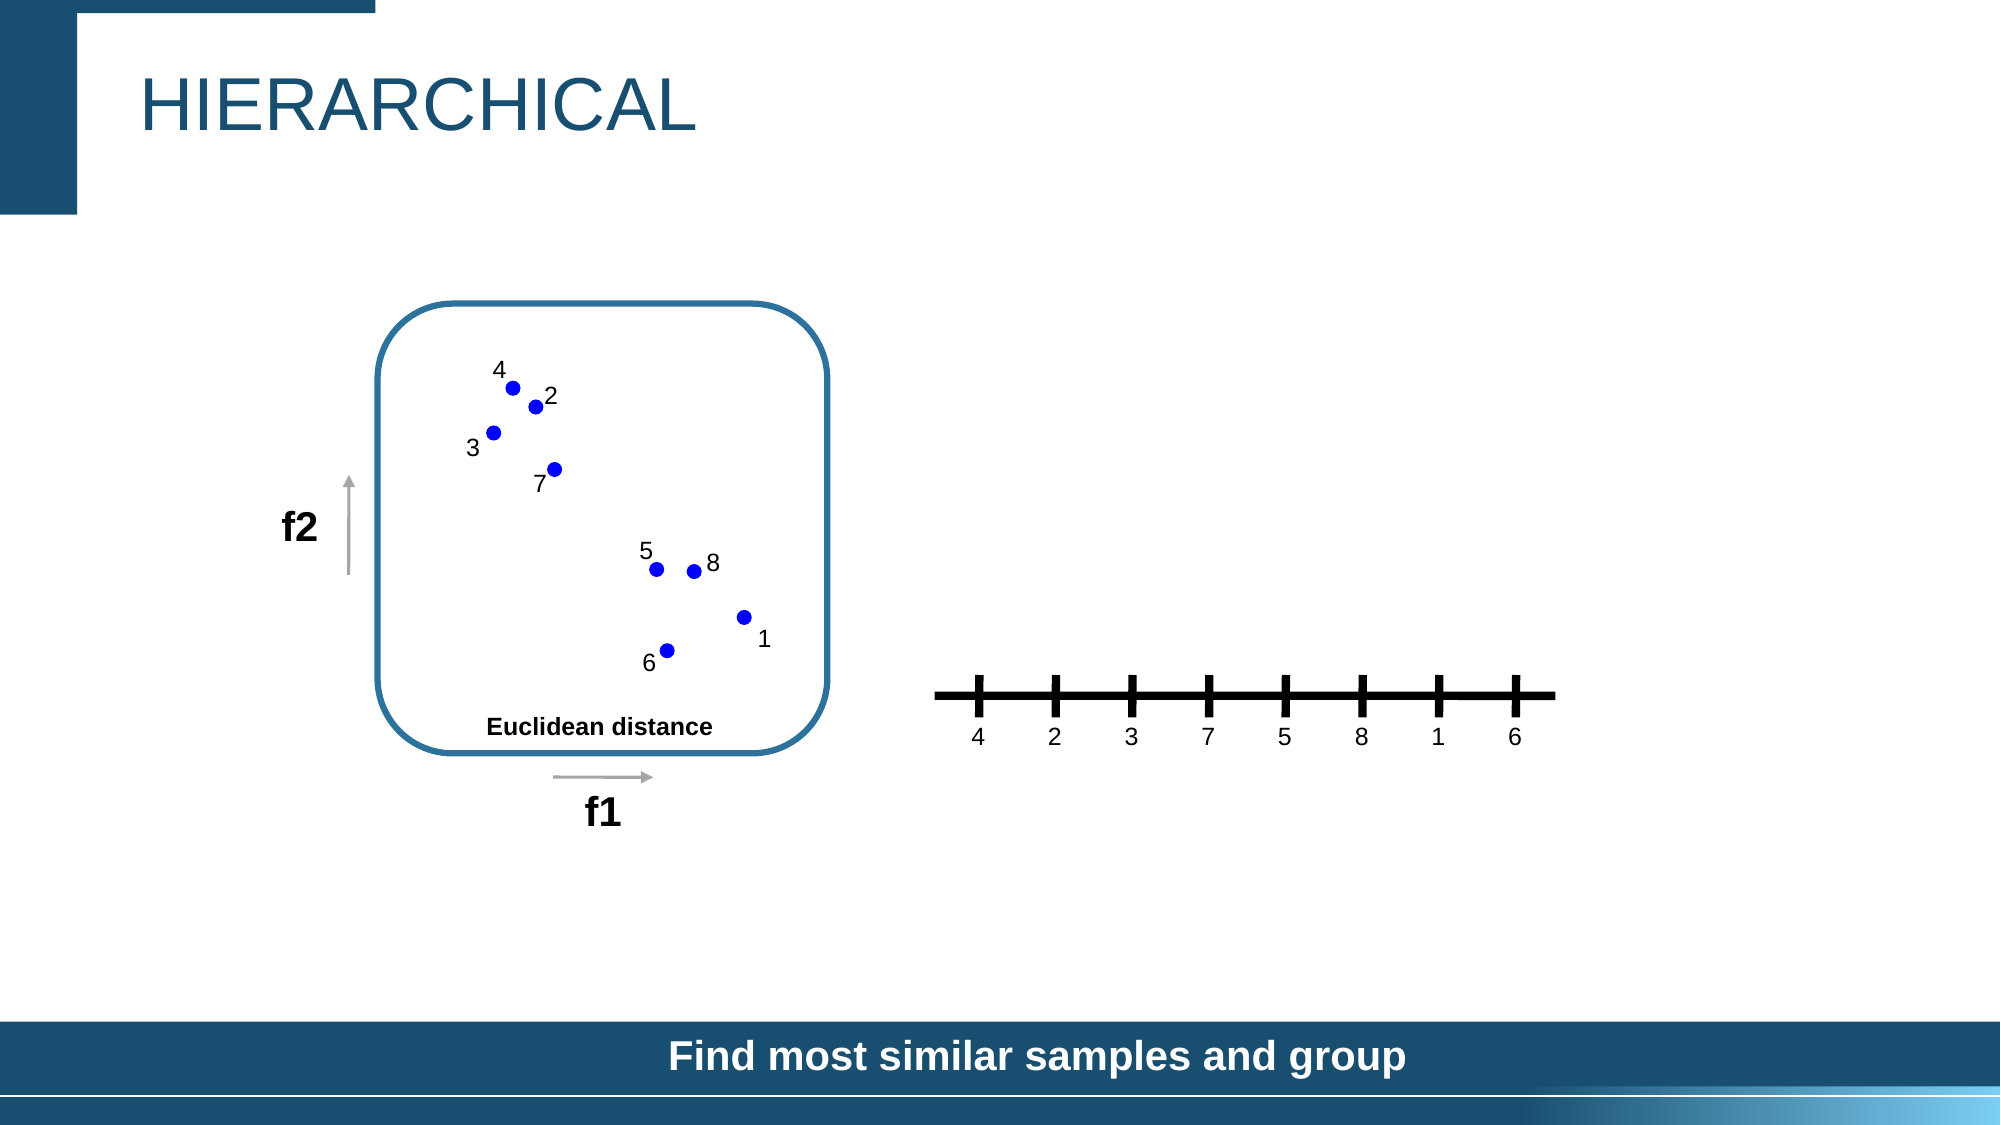

hierarchical

4
2

3

7

f2

f1
5
8

1
6

Euclidean distance
4
2
3
7
5
8
1
6
Find most similar samples and group